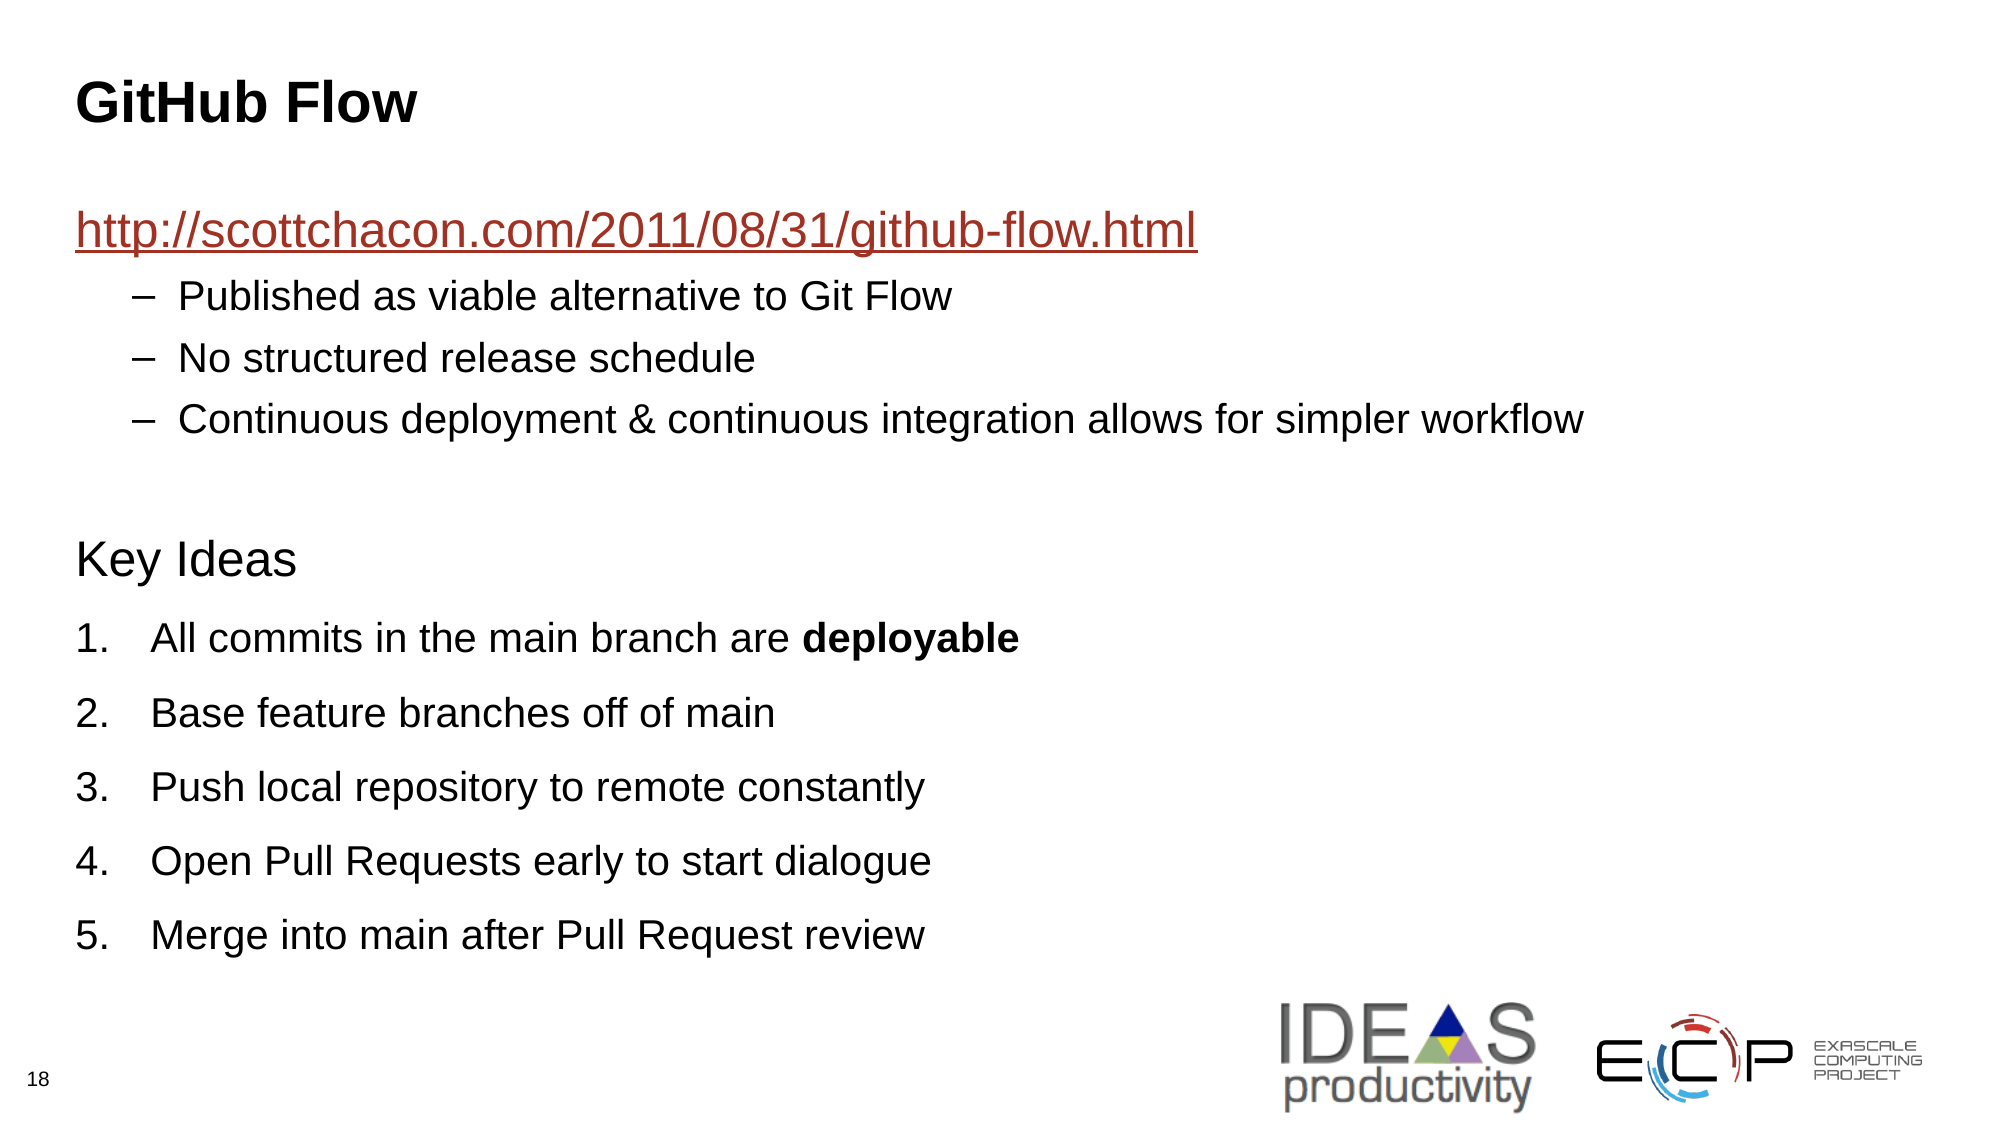

# GitHub Flow
http://scottchacon.com/2011/08/31/github-flow.html
Published as viable alternative to Git Flow
No structured release schedule
Continuous deployment & continuous integration allows for simpler workflow

Key Ideas
All commits in the main branch are deployable
Base feature branches off of main
Push local repository to remote constantly
Open Pull Requests early to start dialogue
Merge into main after Pull Request review